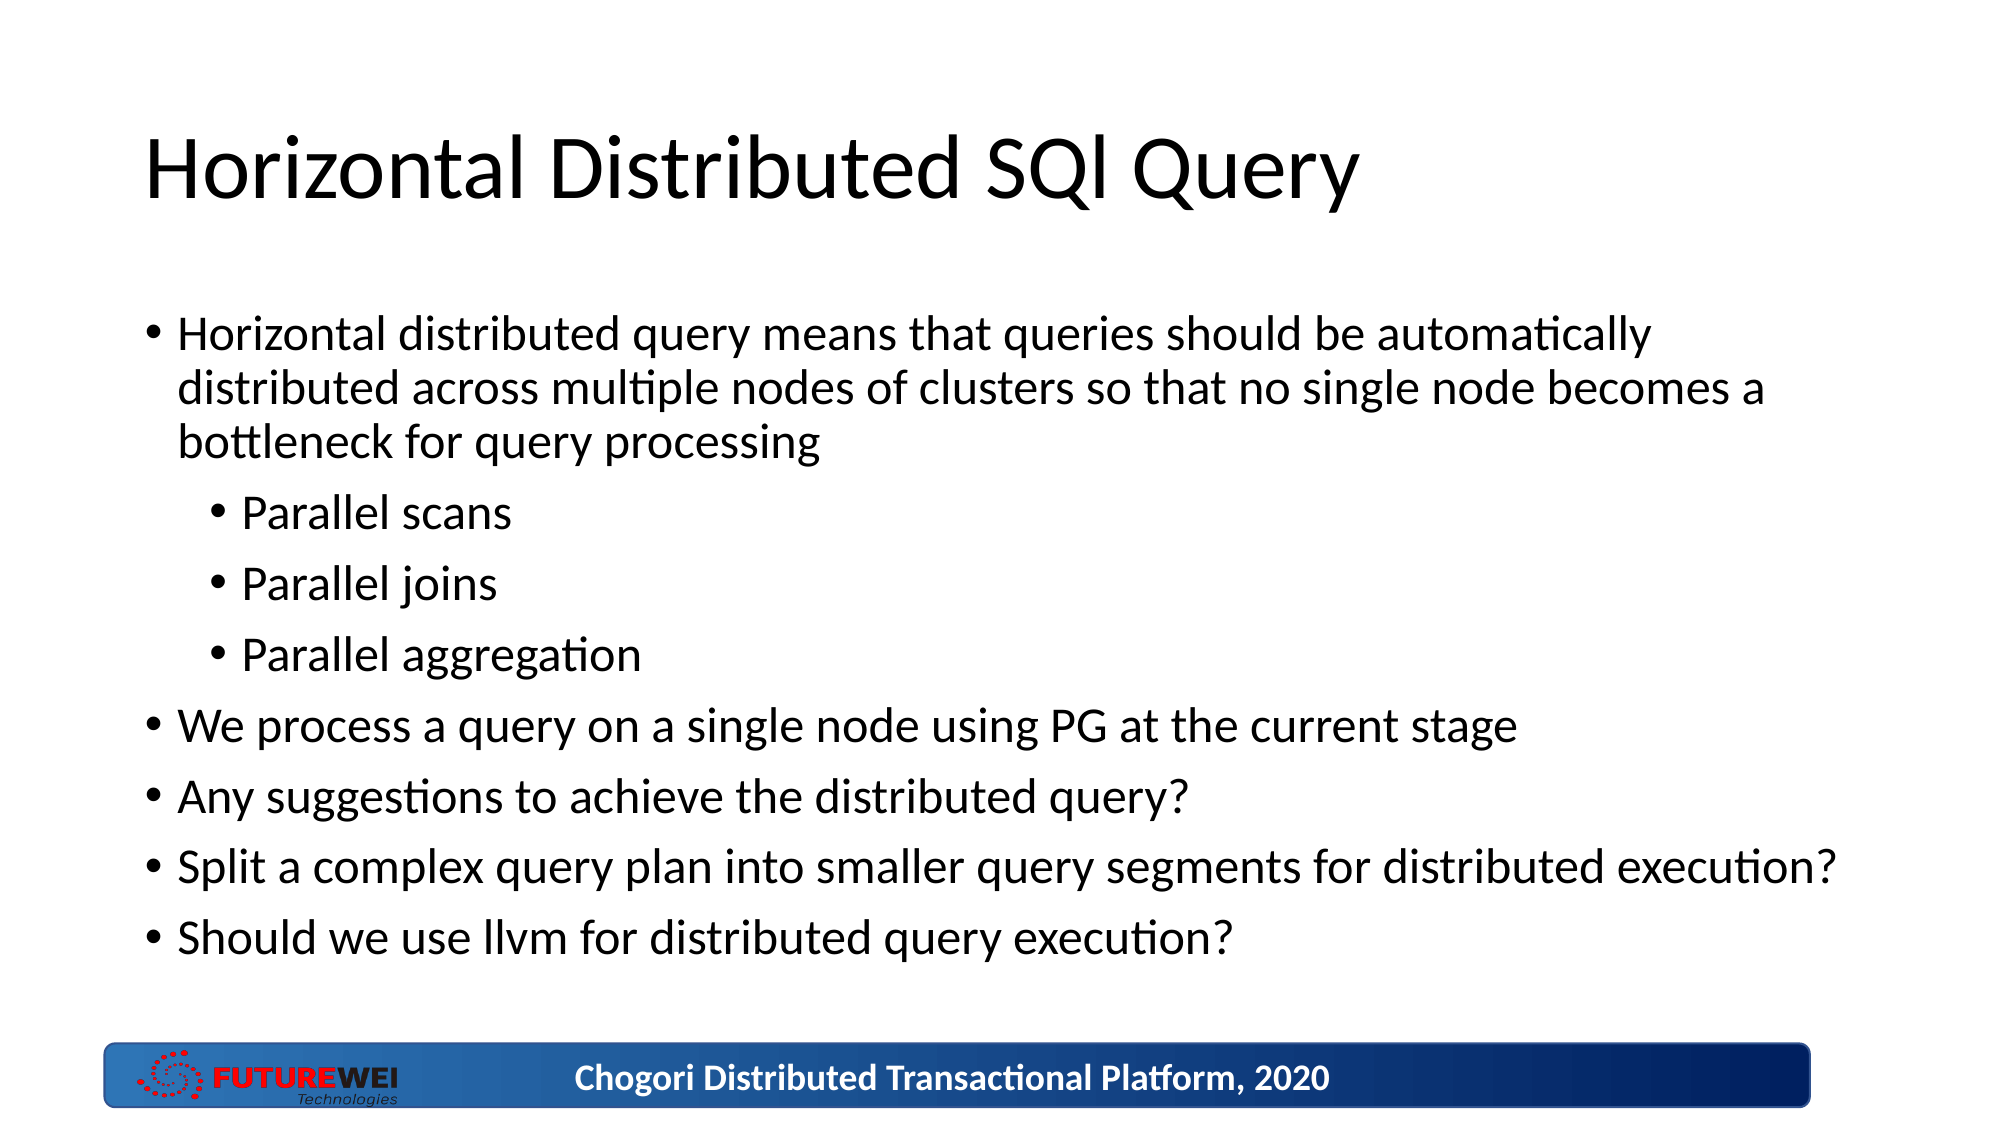

# Horizontal Distributed SQl Query
Horizontal distributed query means that queries should be automatically distributed across multiple nodes of clusters so that no single node becomes a bottleneck for query processing
Parallel scans
Parallel joins
Parallel aggregation
We process a query on a single node using PG at the current stage
Any suggestions to achieve the distributed query?
Split a complex query plan into smaller query segments for distributed execution?
Should we use llvm for distributed query execution?